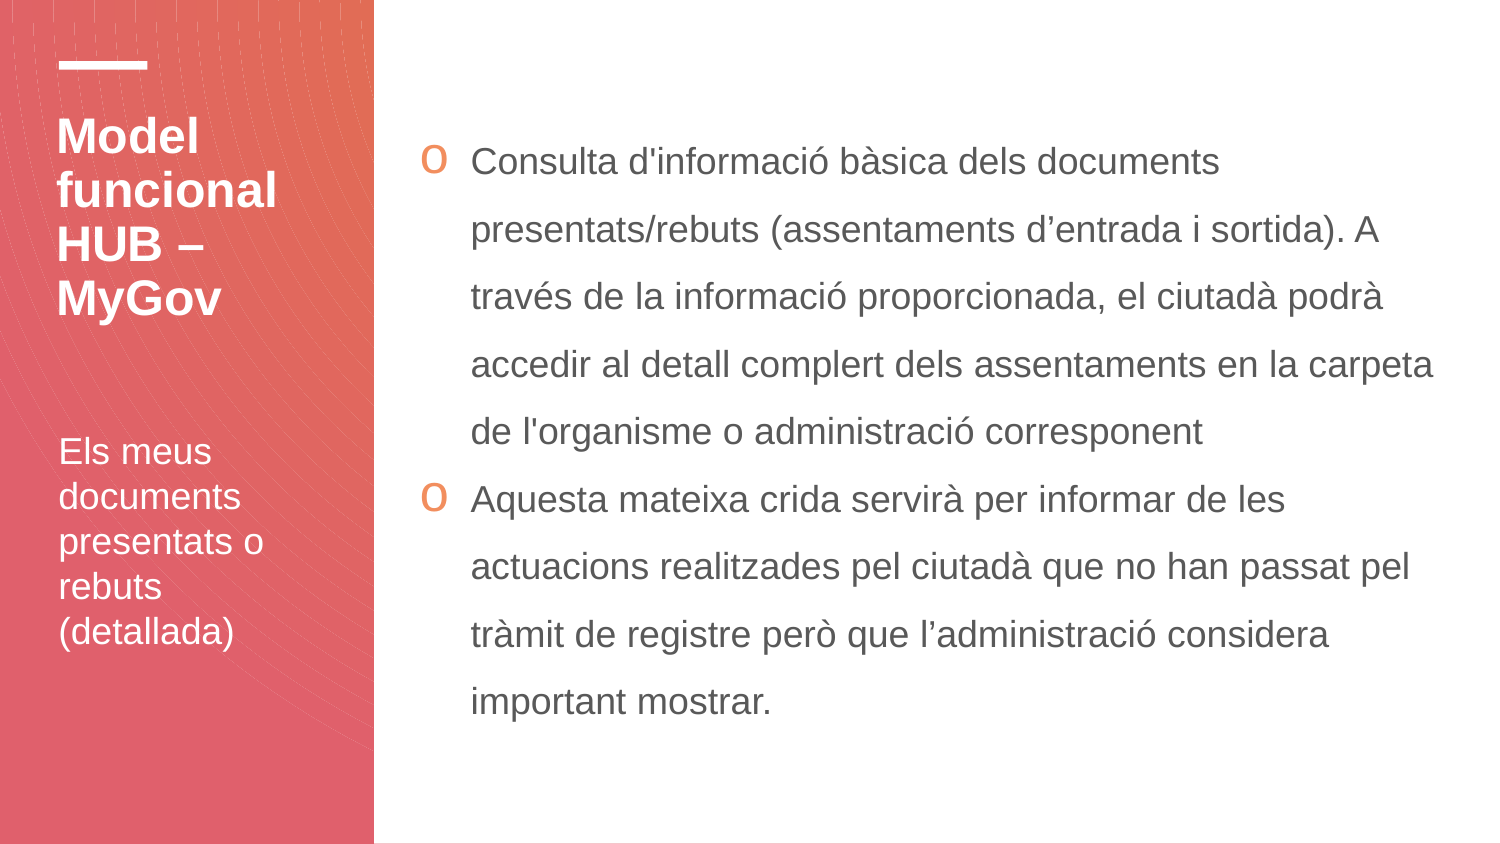

# Model funcional HUB – MyGov
Consulta d'informació bàsica dels documents presentats/rebuts (assentaments d’entrada i sortida). A través de la informació proporcionada, el ciutadà podrà accedir al detall complert dels assentaments en la carpeta de l'organisme o administració corresponent
Aquesta mateixa crida servirà per informar de les actuacions realitzades pel ciutadà que no han passat pel tràmit de registre però que l’administració considera important mostrar.

Els meus documents presentats o rebuts (detallada)